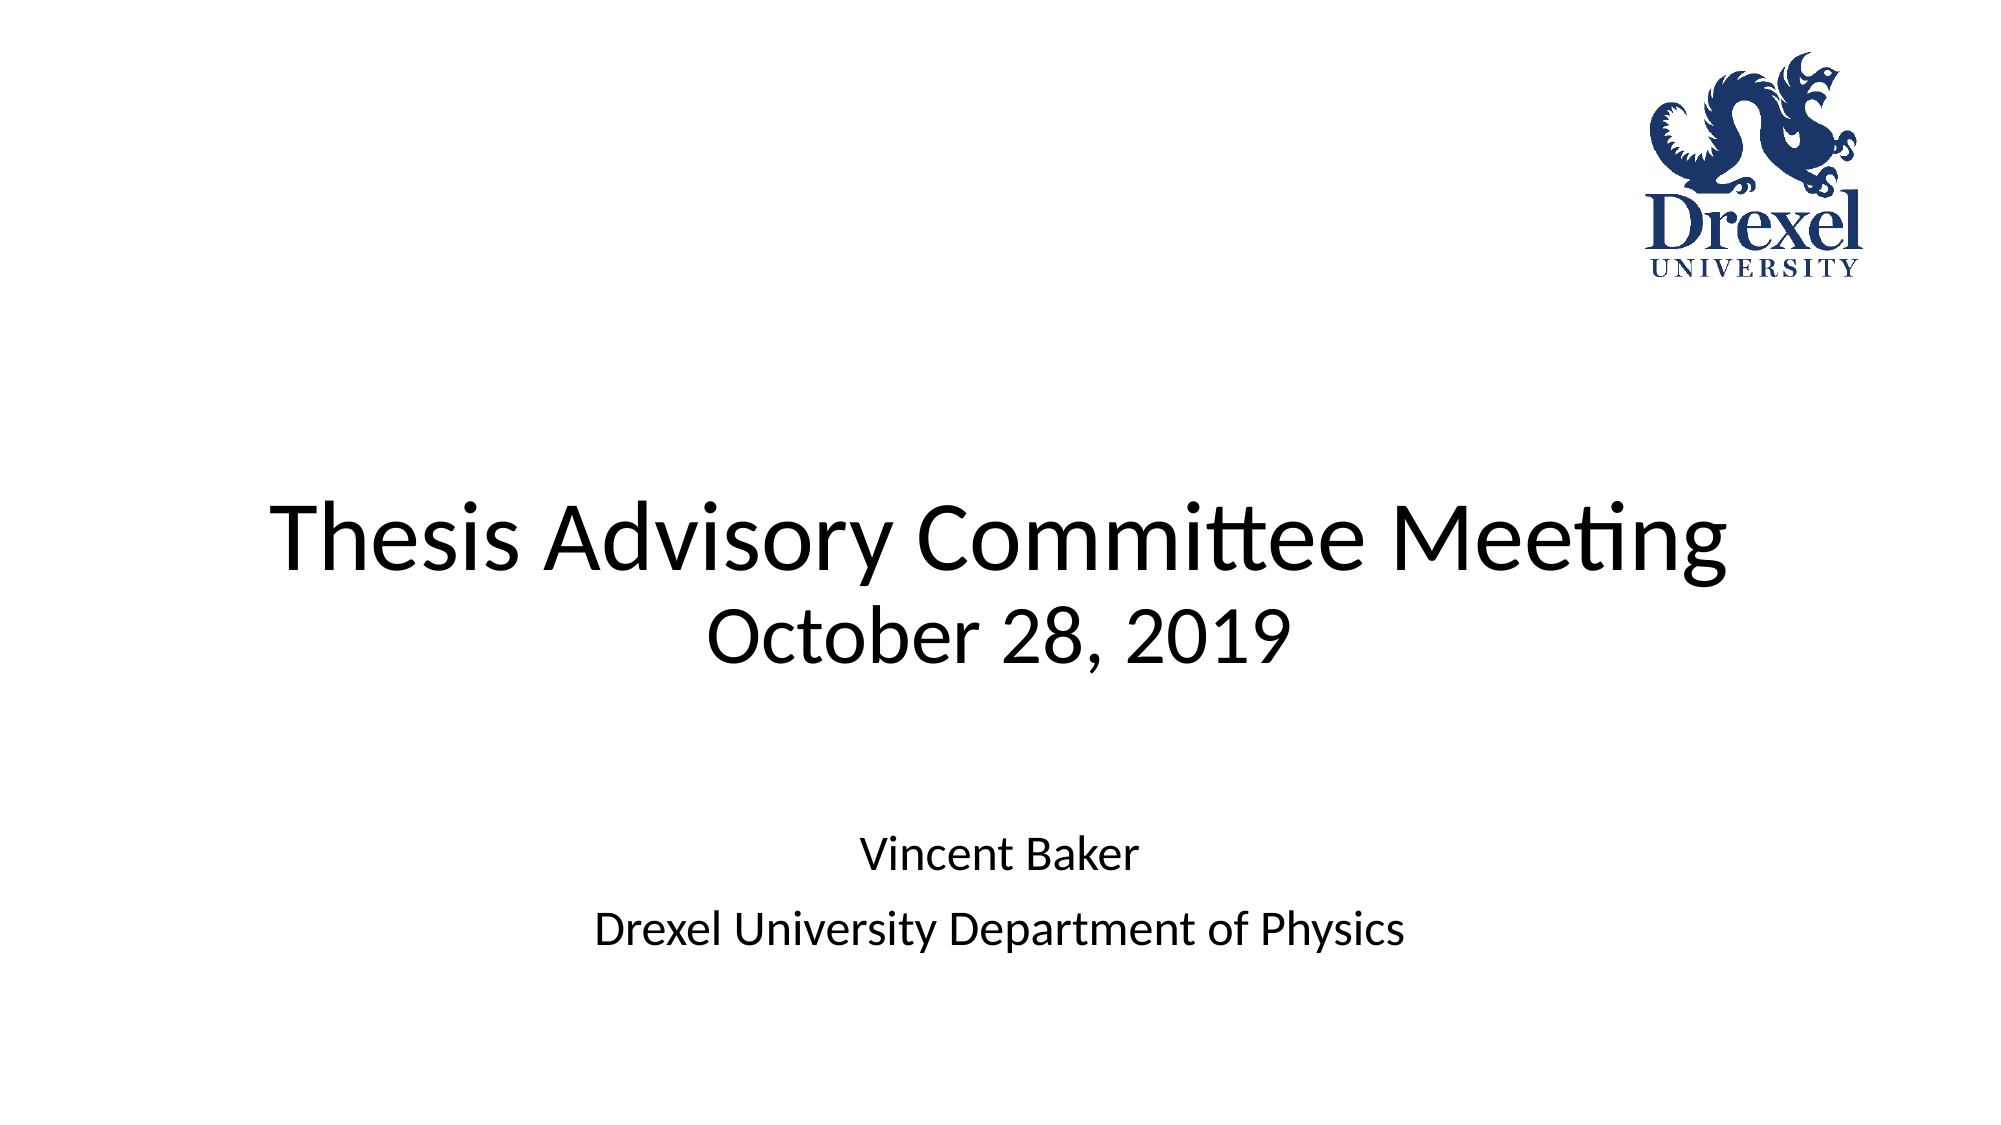

# Thesis Advisory Committee Meeting October 28, 2019
Vincent Baker
Drexel University Department of Physics